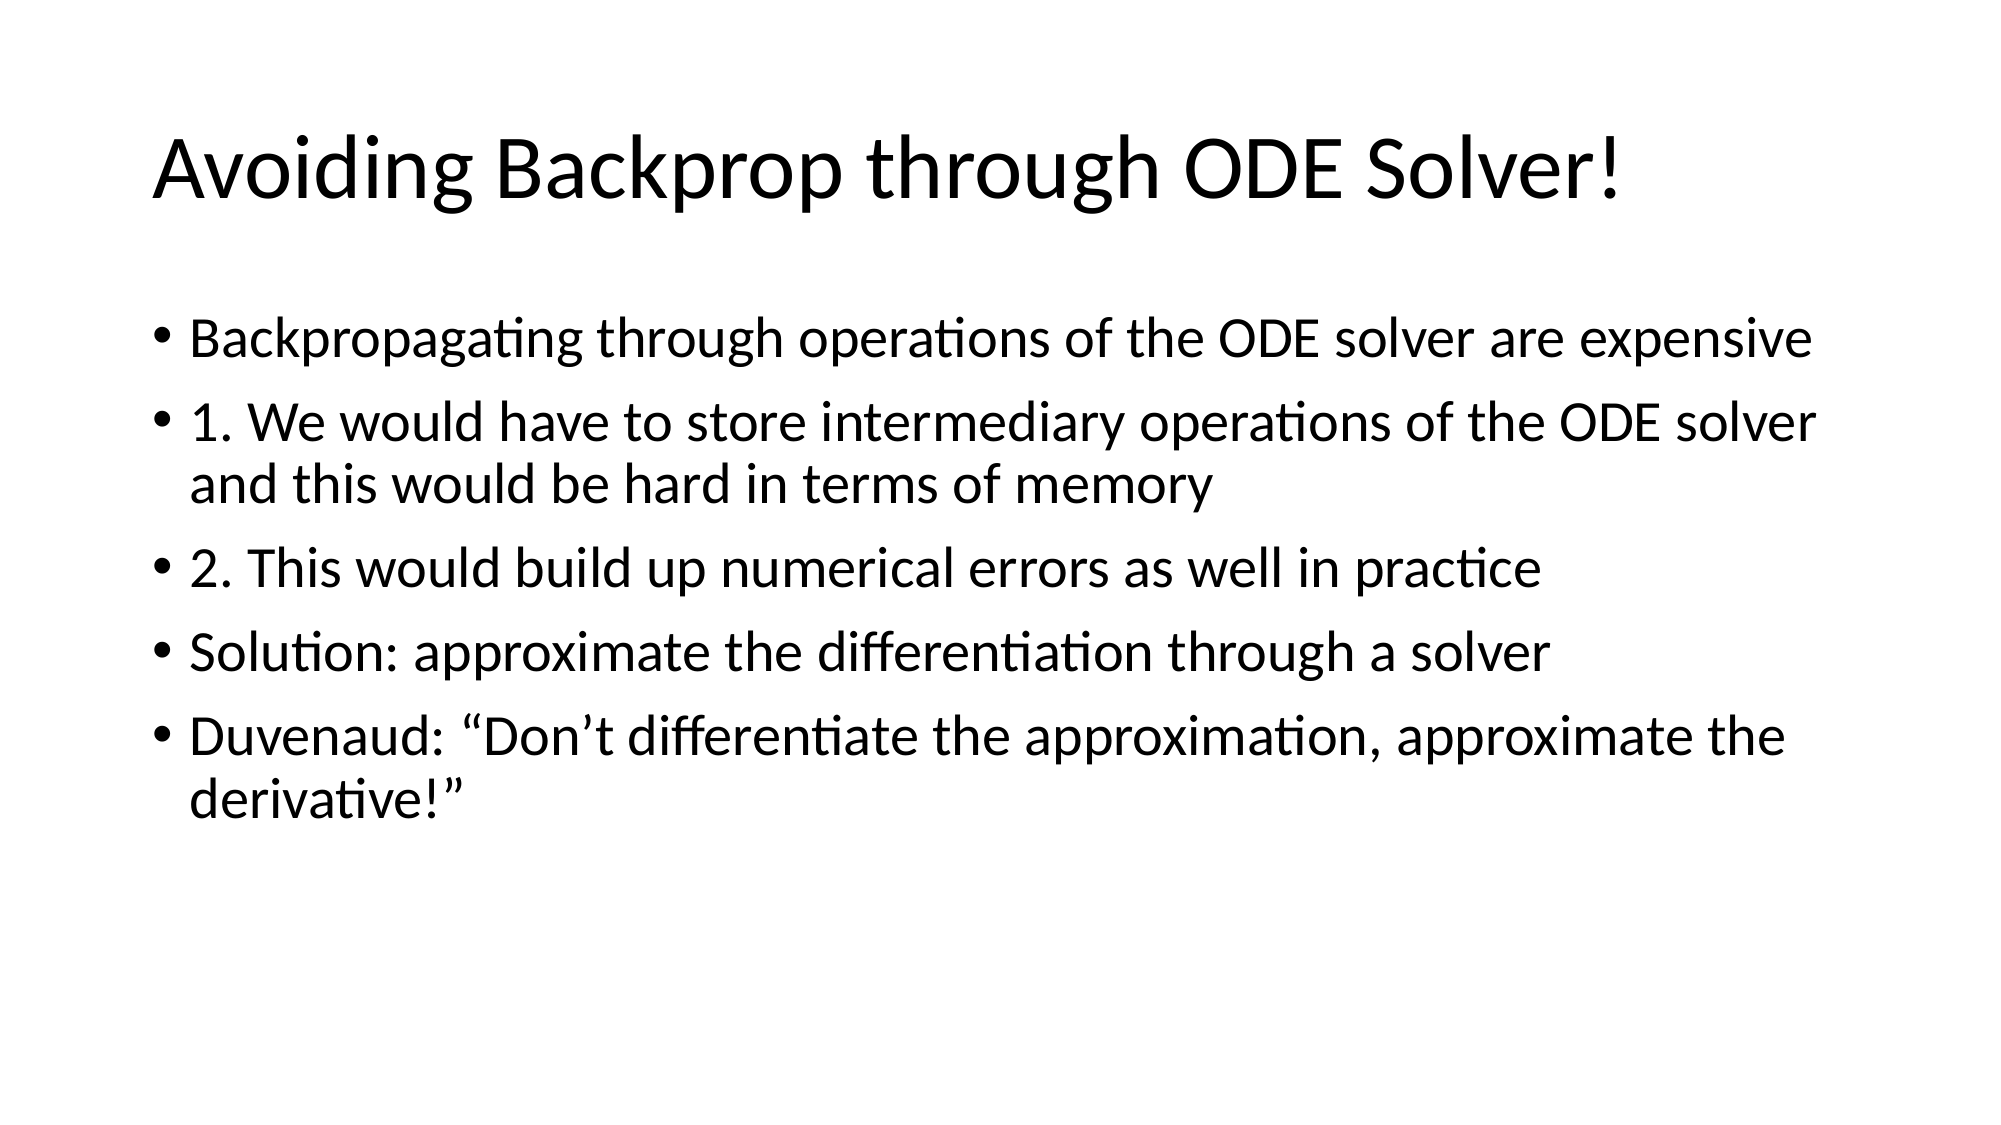

# Avoiding Backprop through ODE Solver!
Backpropagating through operations of the ODE solver are expensive
1. We would have to store intermediary operations of the ODE solver and this would be hard in terms of memory
2. This would build up numerical errors as well in practice
Solution: approximate the differentiation through a solver
Duvenaud: “Don’t differentiate the approximation, approximate the derivative!”